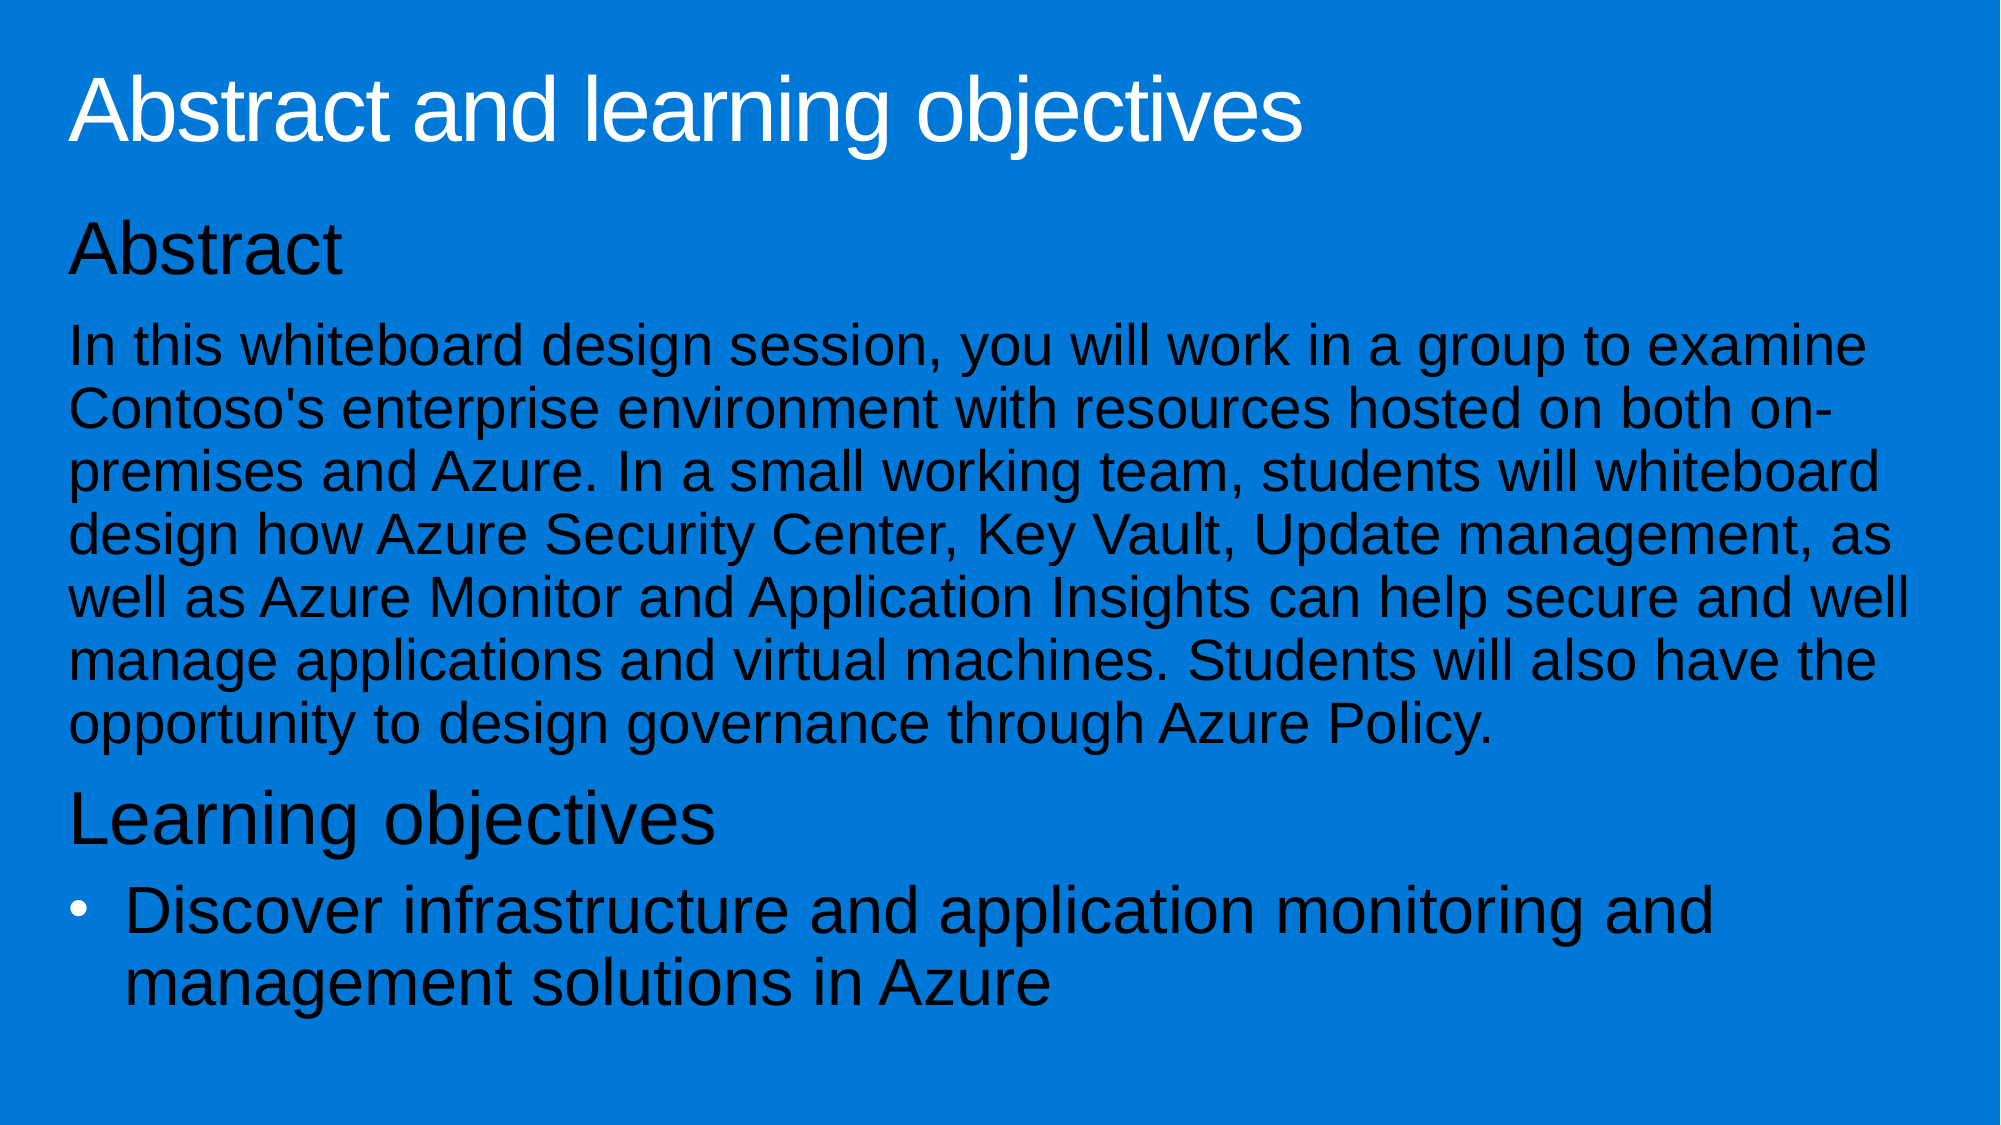

# Abstract and learning objectives
Abstract
In this whiteboard design session, you will work in a group to examine Contoso's enterprise environment with resources hosted on both on-premises and Azure. In a small working team, students will whiteboard design how Azure Security Center, Key Vault, Update management, as well as Azure Monitor and Application Insights can help secure and well manage applications and virtual machines. Students will also have the opportunity to design governance through Azure Policy.
Learning objectives
Discover infrastructure and application monitoring and management solutions in Azure